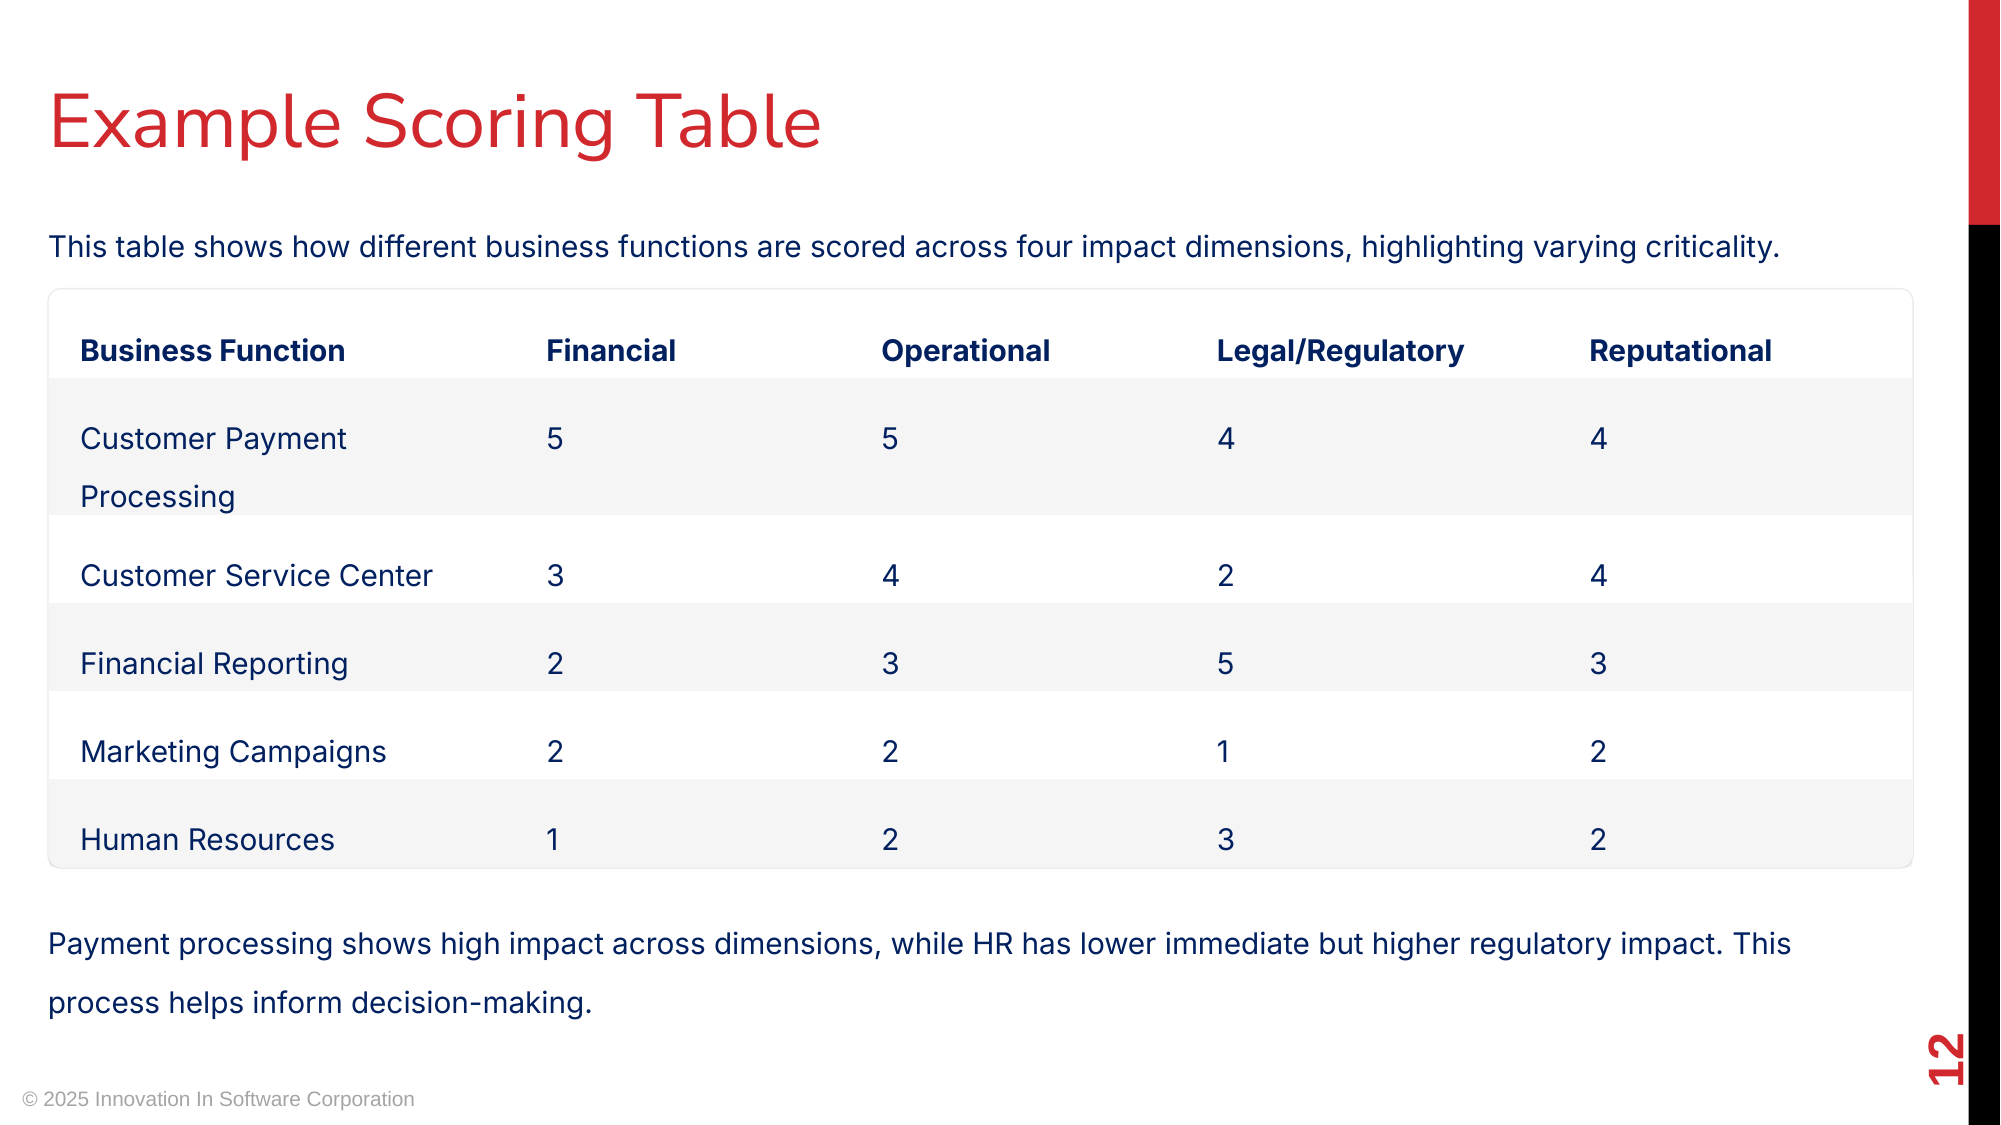

Example Scoring Table
This table shows how different business functions are scored across four impact dimensions, highlighting varying criticality.

Business Function
Financial
Operational
Legal/Regulatory
Reputational

Customer Payment Processing
5
5
4
4

Customer Service Center
3
4
2
4

Financial Reporting
2
3
5
3

Marketing Campaigns
2
2
1
2

Human Resources
1
2
3
2
Payment processing shows high impact across dimensions, while HR has lower immediate but higher regulatory impact. This process helps inform decision-making.
12
© 2025 Innovation In Software Corporation